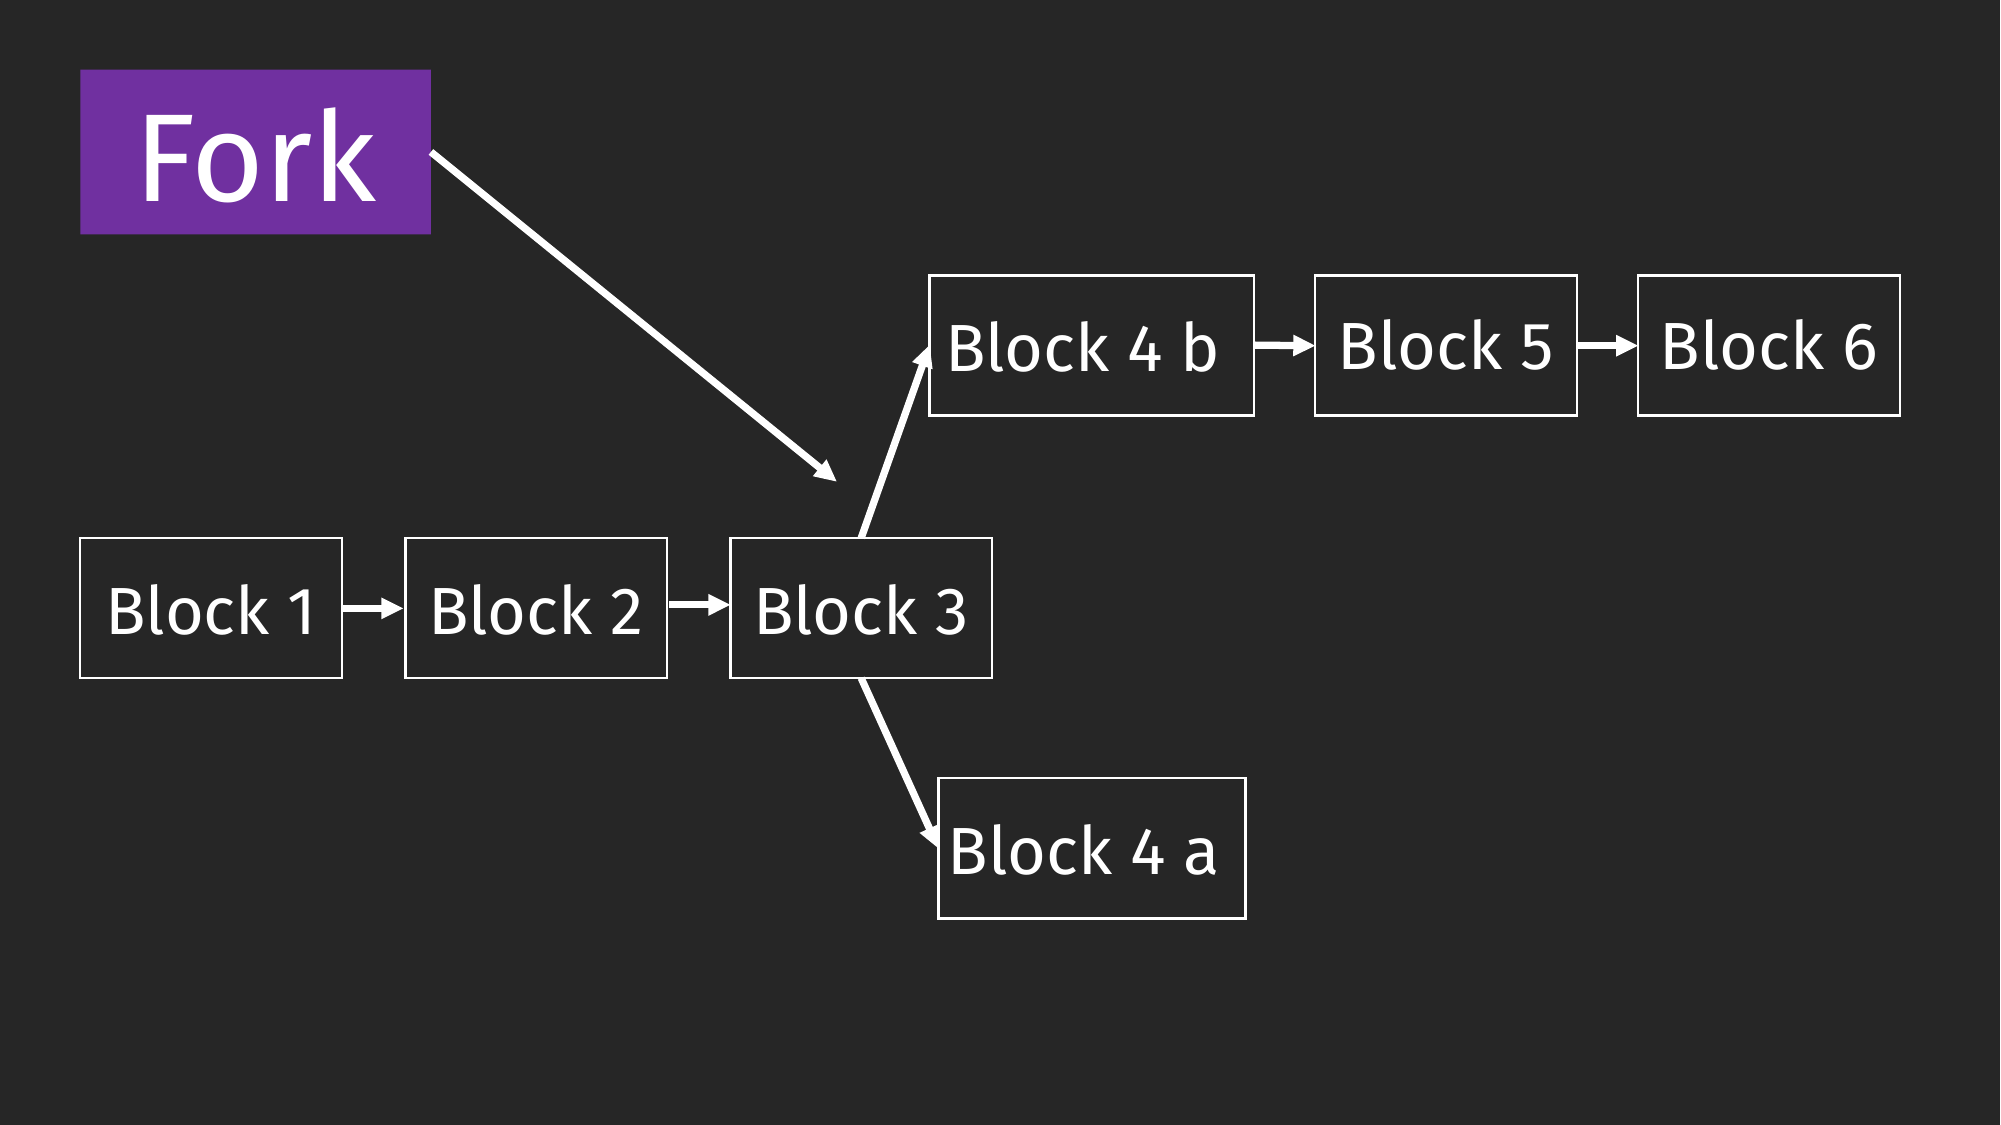

Fork

Block 5
Block 6
Block 4 b

Block 1
Block 2
Block 3

Block 4 a